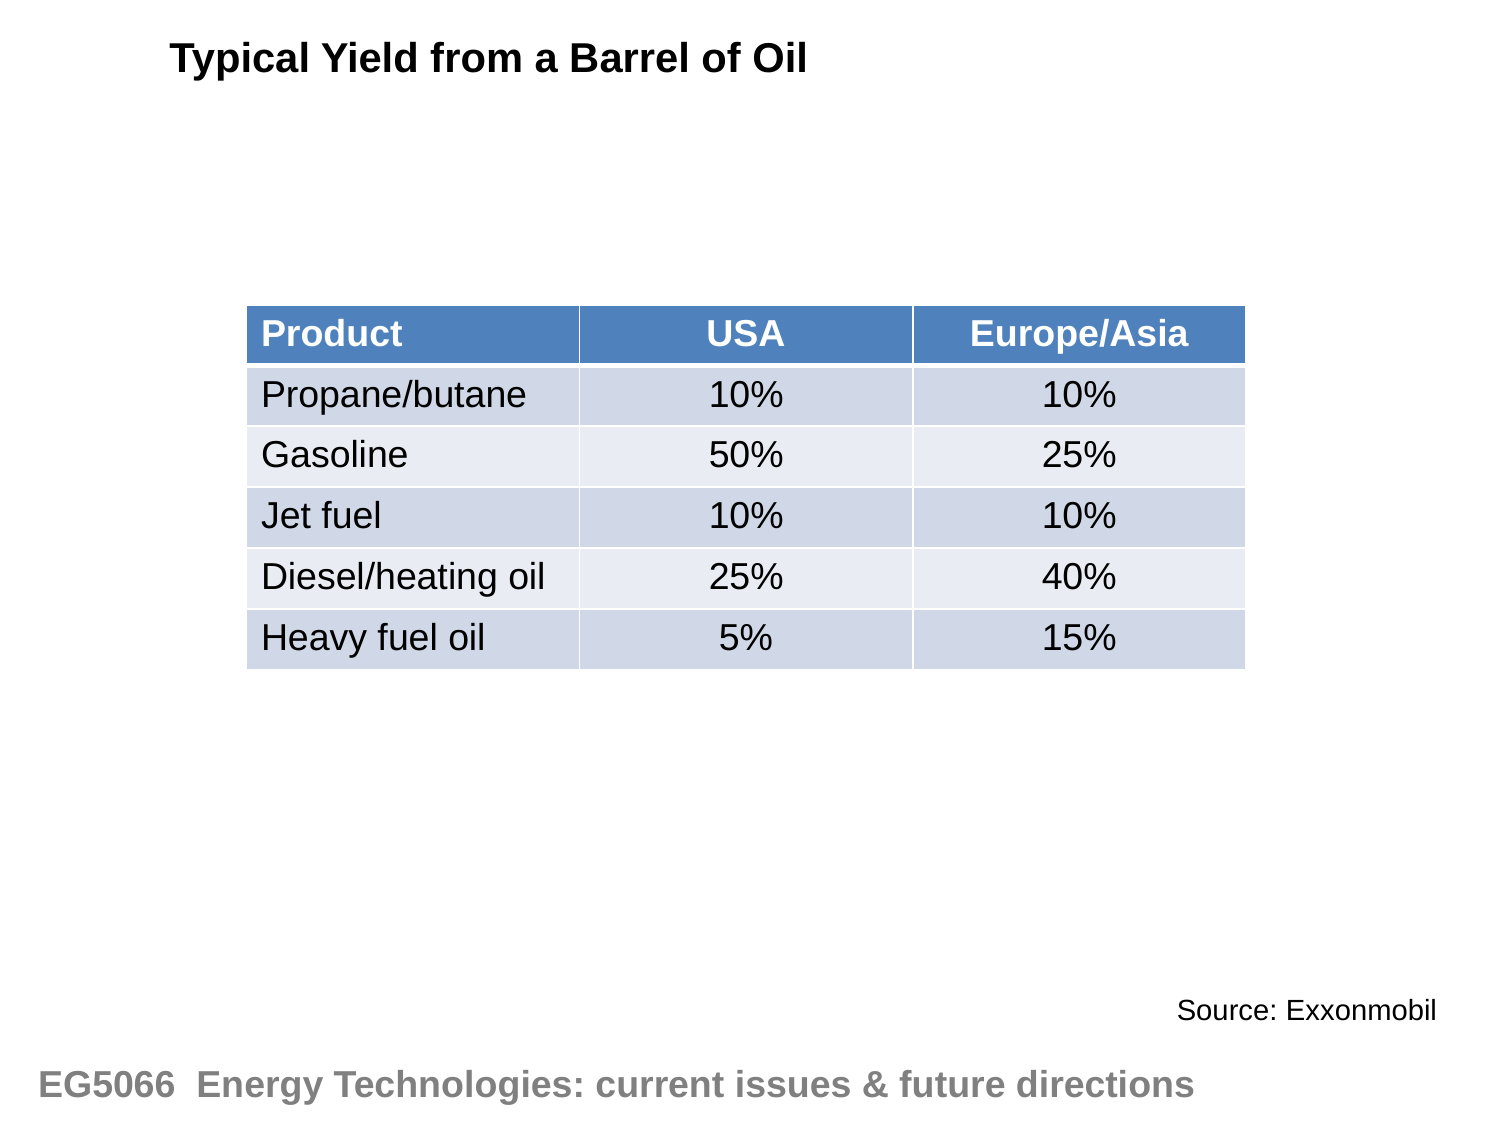

Typical Yield from a Barrel of Oil
| Product | USA | Europe/Asia |
| --- | --- | --- |
| Propane/butane | 10% | 10% |
| Gasoline | 50% | 25% |
| Jet fuel | 10% | 10% |
| Diesel/heating oil | 25% | 40% |
| Heavy fuel oil | 5% | 15% |
Source: Exxonmobil
EG5066  Energy Technologies: current issues & future directions